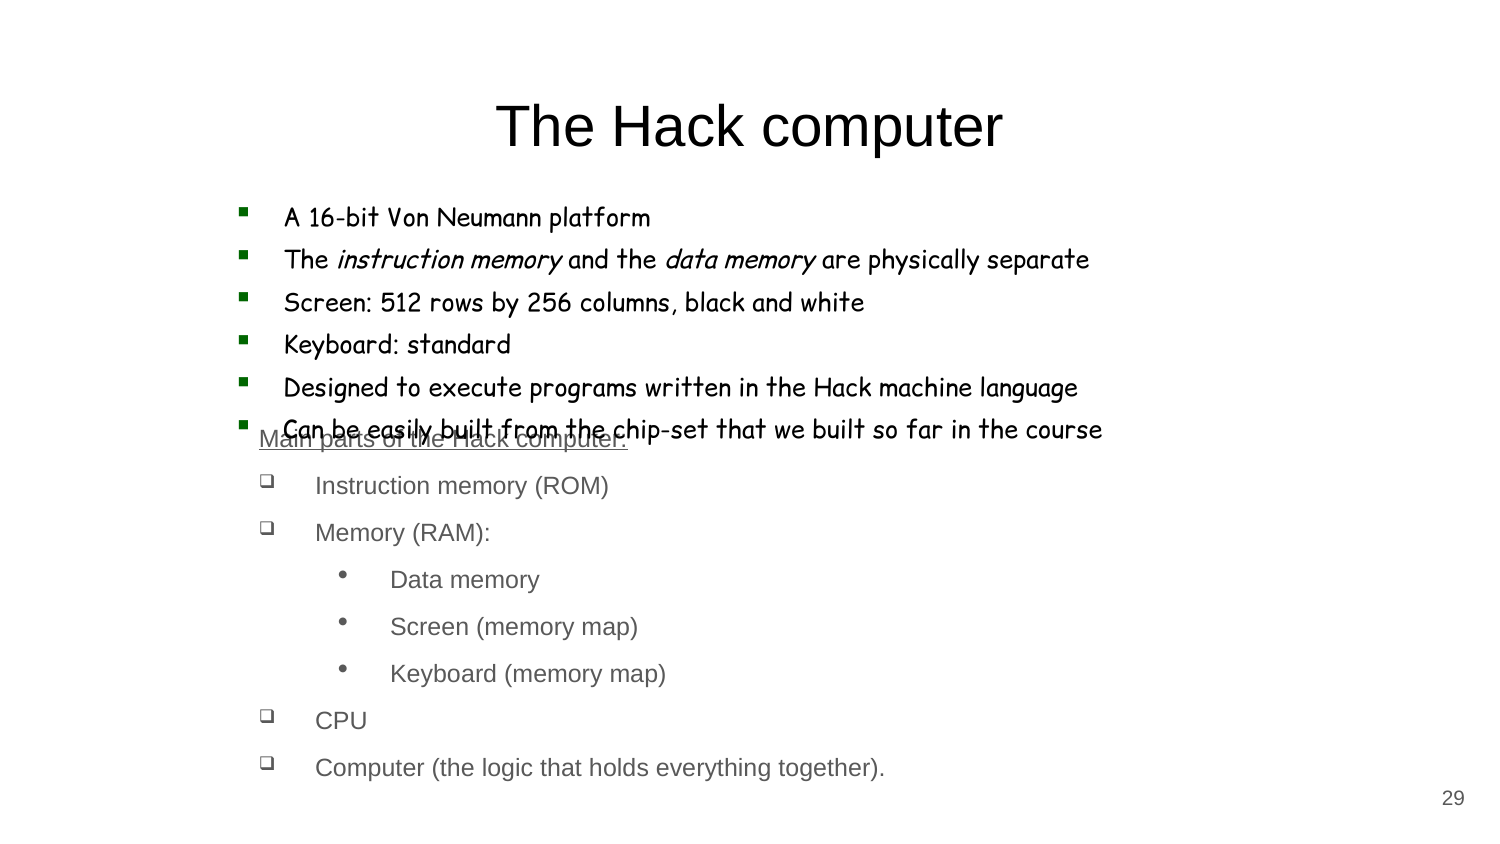

# The Hack computer
A 16-bit Von Neumann platform
The instruction memory and the data memory are physically separate
Screen: 512 rows by 256 columns, black and white
Keyboard: standard
Designed to execute programs written in the Hack machine language
Can be easily built from the chip-set that we built so far in the course
Main parts of the Hack computer:
Instruction memory (ROM)
Memory (RAM):
Data memory
Screen (memory map)
Keyboard (memory map)
CPU
Computer (the logic that holds everything together).
29